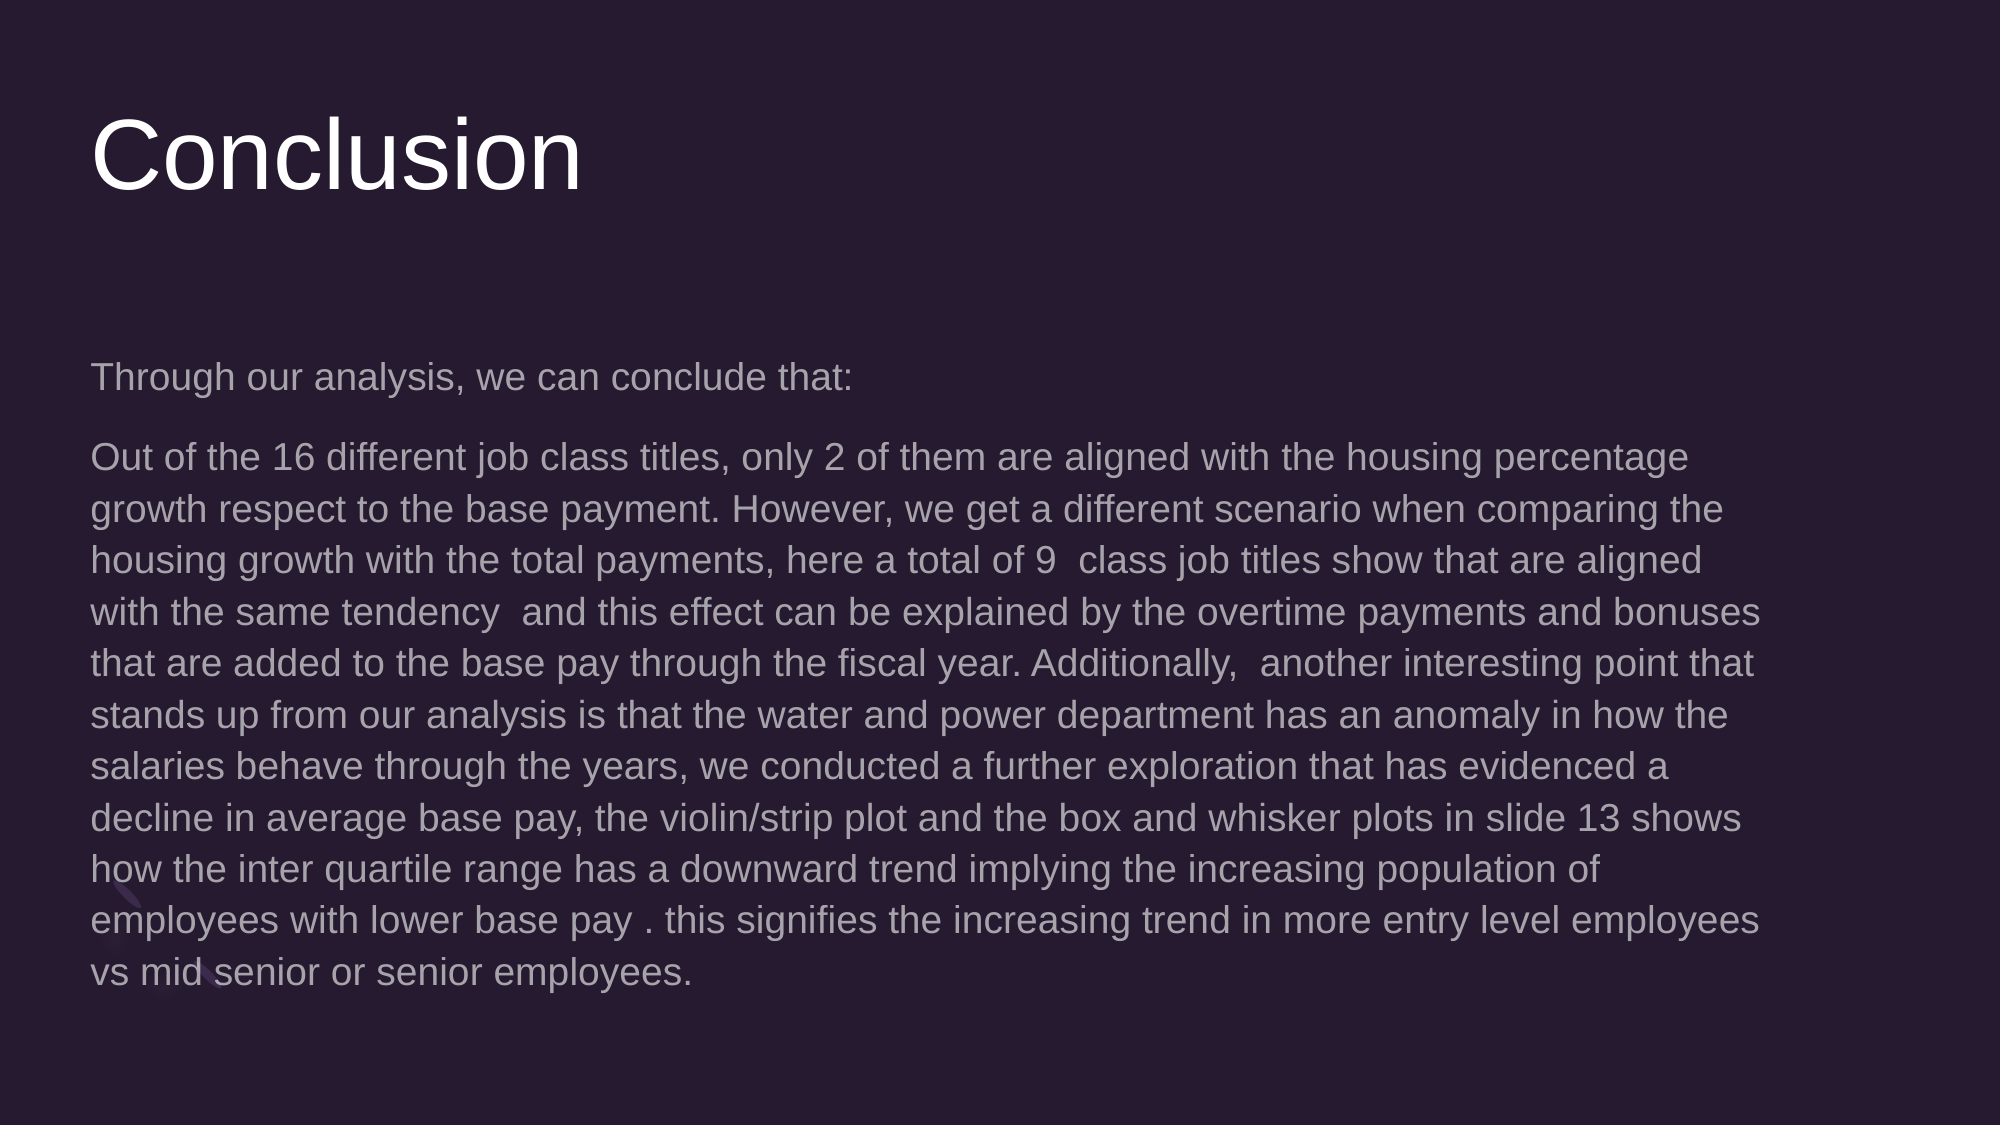

# Conclusion
Through our analysis, we can conclude that:
Out of the 16 different job class titles, only 2 of them are aligned with the housing percentage growth respect to the base payment. However, we get a different scenario when comparing the housing growth with the total payments, here a total of 9  class job titles show that are aligned with the same tendency  and this effect can be explained by the overtime payments and bonuses that are added to the base pay through the fiscal year. Additionally,  another interesting point that stands up from our analysis is that the water and power department has an anomaly in how the salaries behave through the years, we conducted a further exploration that has evidenced a decline in average base pay, the violin/strip plot and the box and whisker plots in slide 13 shows how the inter quartile range has a downward trend implying the increasing population of employees with lower base pay . this signifies the increasing trend in more entry level employees vs mid senior or senior employees.